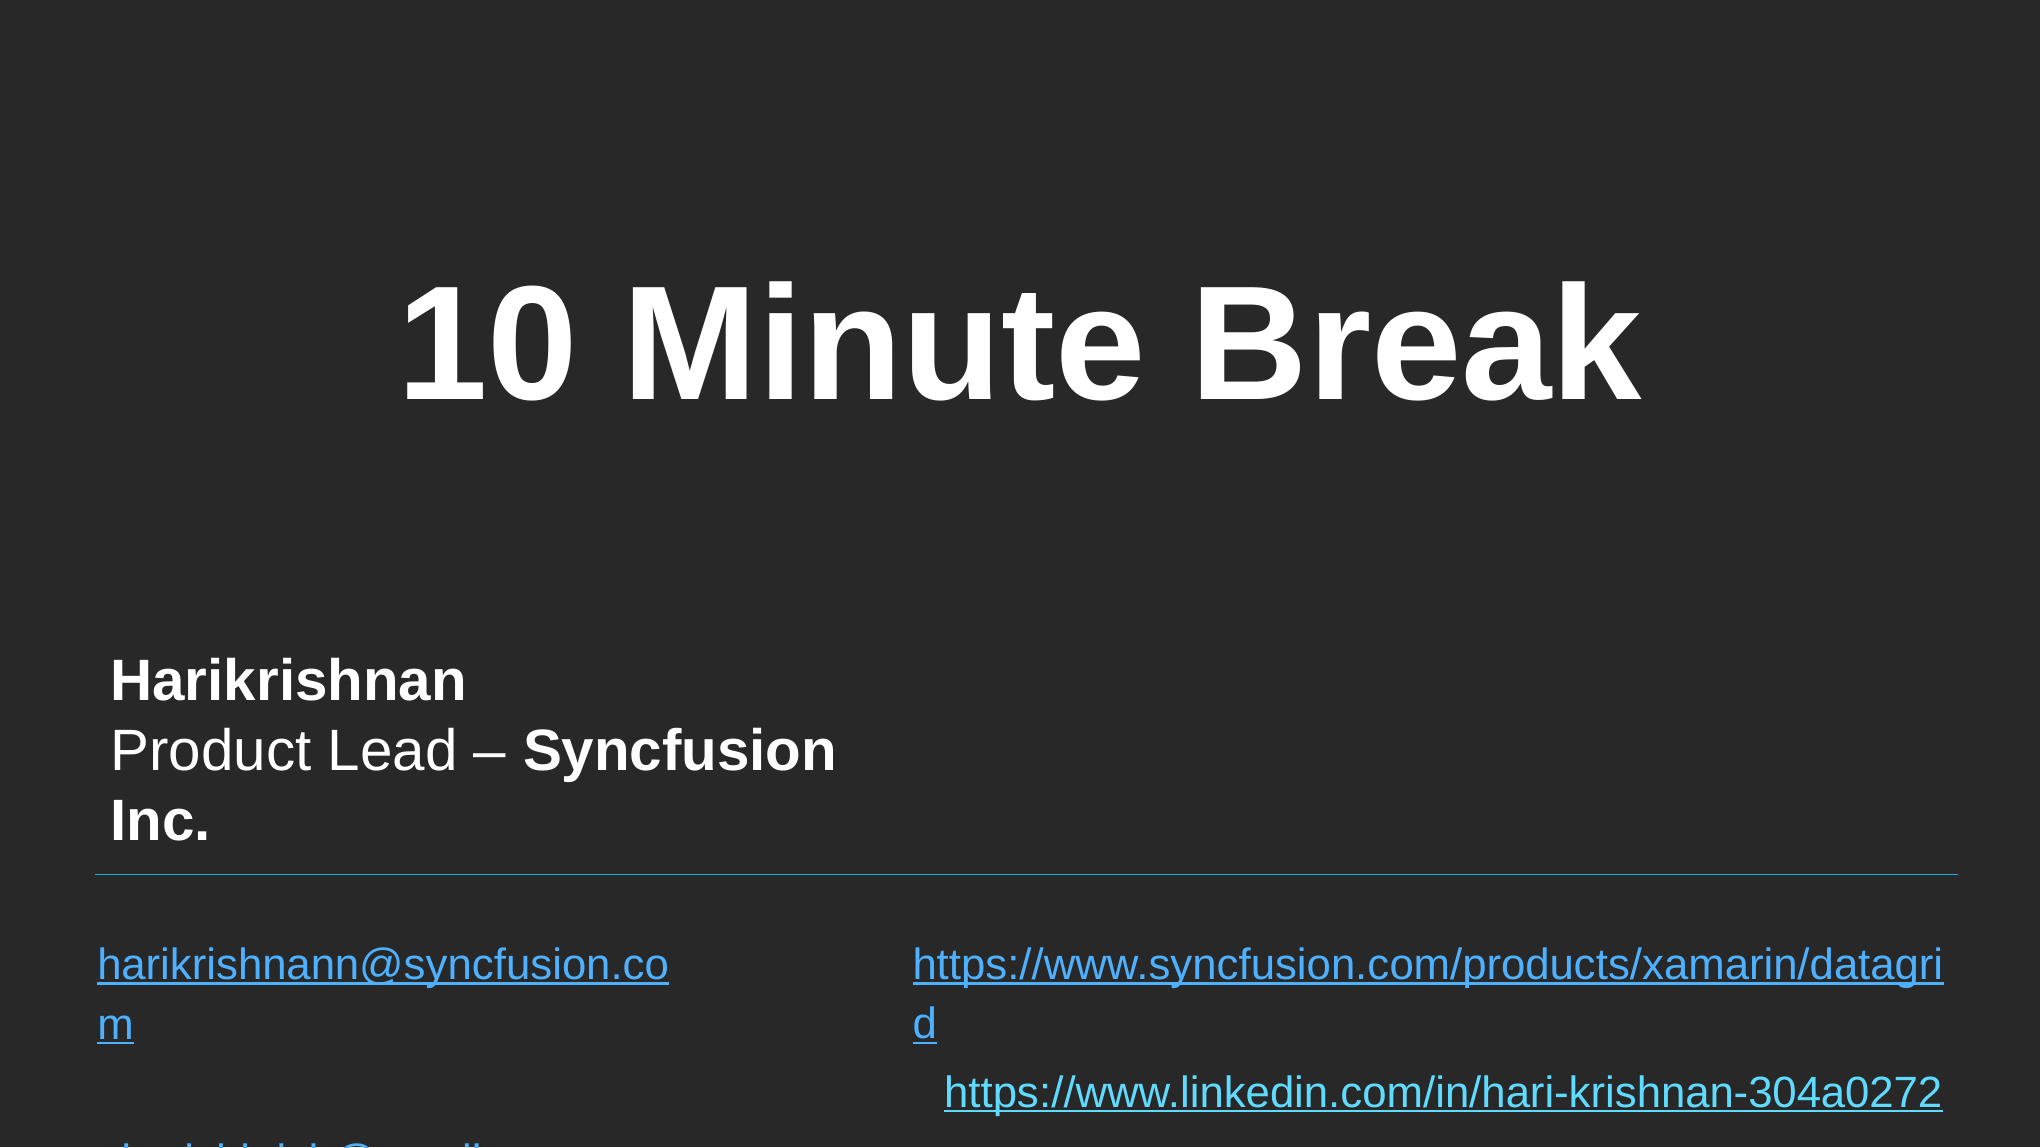

10 Minute Break
Harikrishnan
Product Lead – Syncfusion Inc.
harikrishnann@syncfusion.com
nharishkrish@gmail.com
https://www.syncfusion.com/products/xamarin/datagrid
https://www.linkedin.com/in/hari-krishnan-304a0272